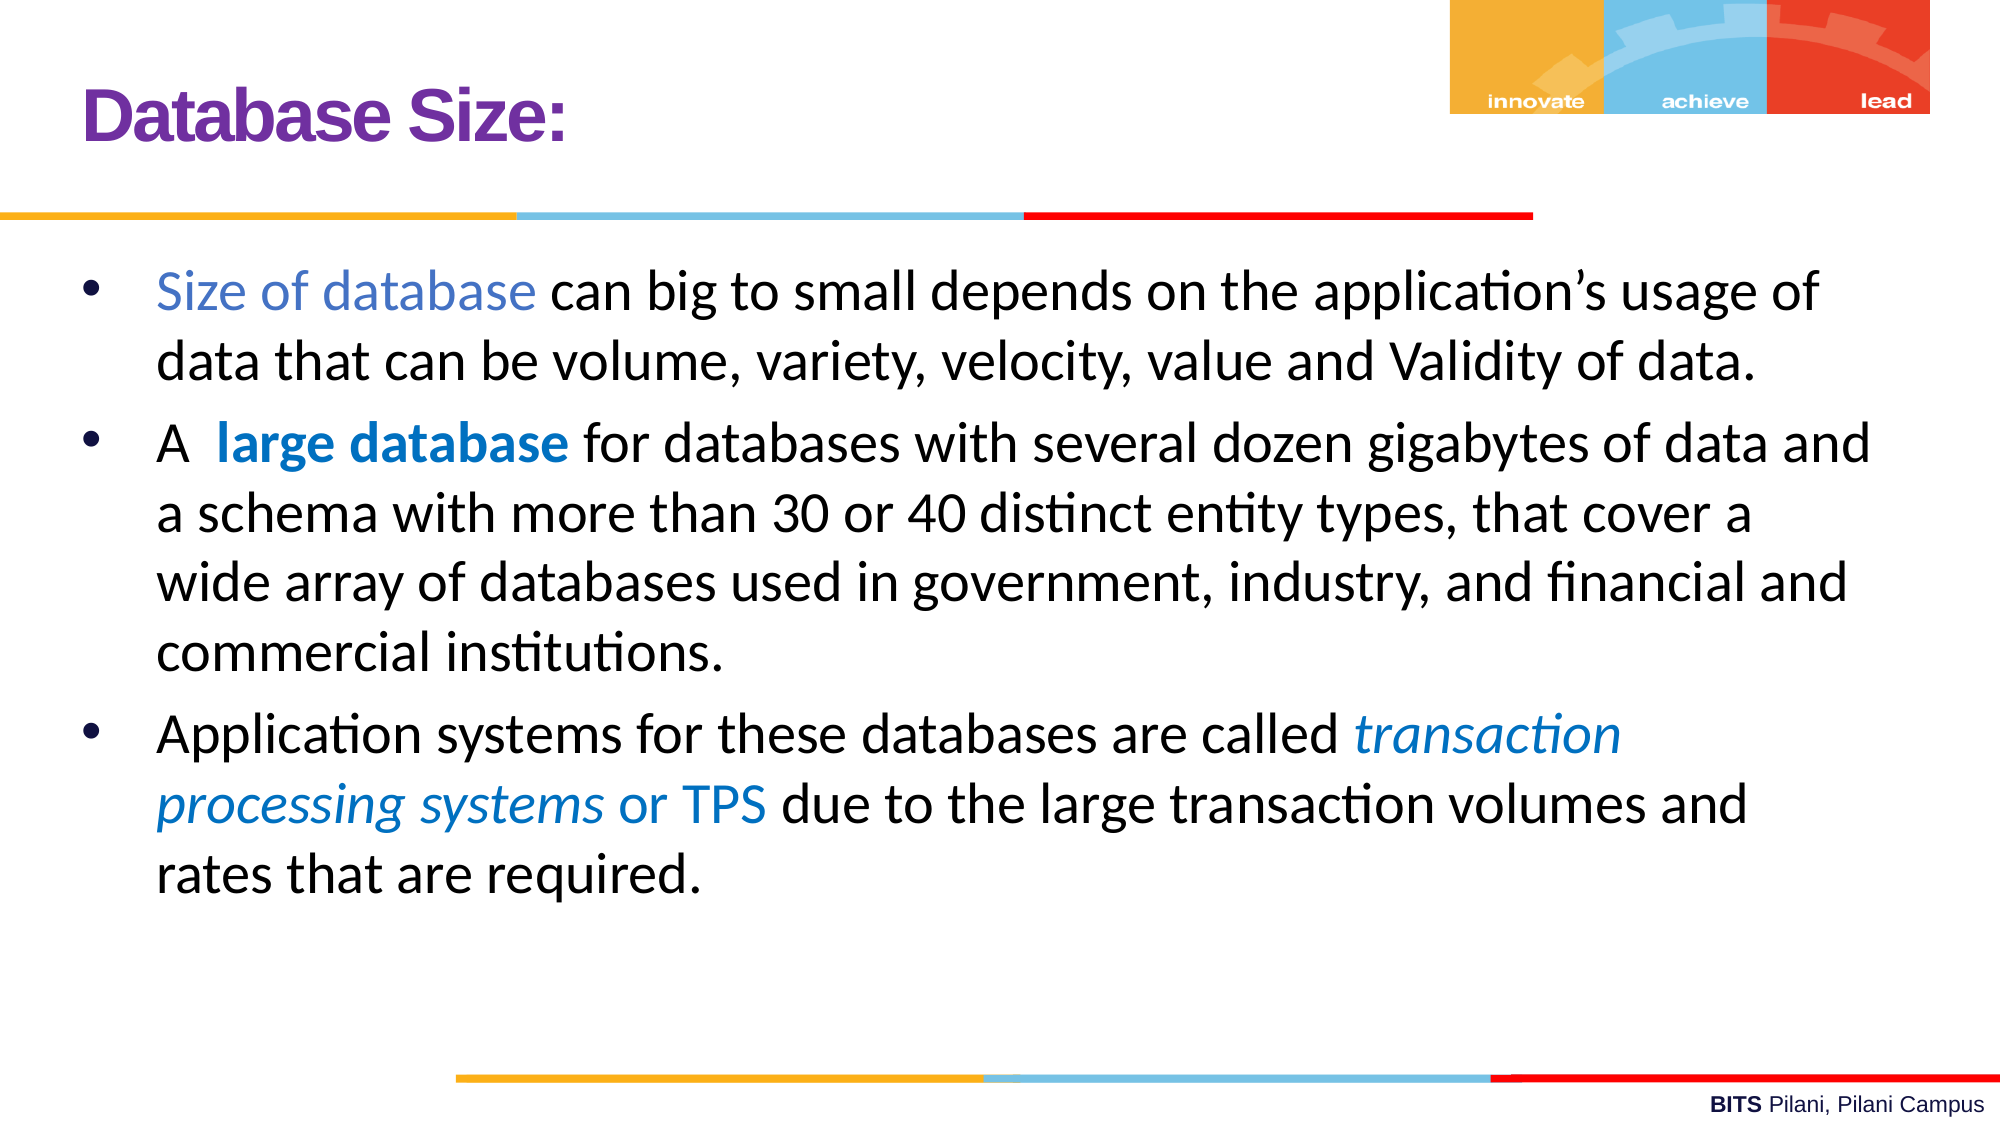

Database Size:
Size of database can big to small depends on the application’s usage of data that can be volume, variety, velocity, value and Validity of data.
A  large database for databases with several dozen gigabytes of data and a schema with more than 30 or 40 distinct entity types, that cover a wide array of databases used in government, industry, and financial and commercial institutions.
Application systems for these databases are called transaction processing systems or TPS due to the large transaction volumes and rates that are required.